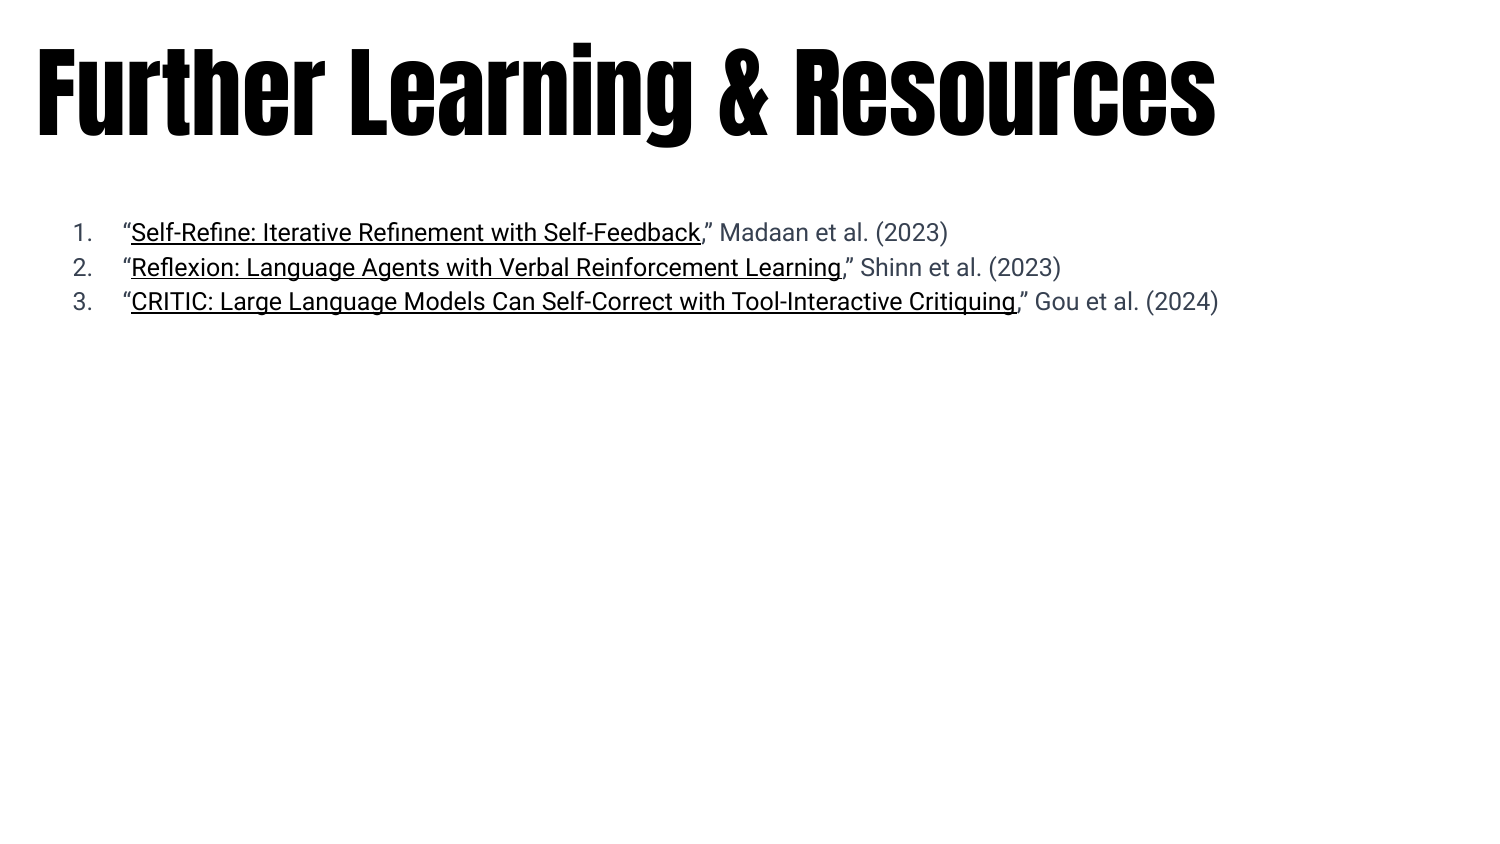

Further Learning & Resources

#
“Self-Refine: Iterative Refinement with Self-Feedback,” Madaan et al. (2023)
“Reflexion: Language Agents with Verbal Reinforcement Learning,” Shinn et al. (2023)
“CRITIC: Large Language Models Can Self-Correct with Tool-Interactive Critiquing,” Gou et al. (2024)